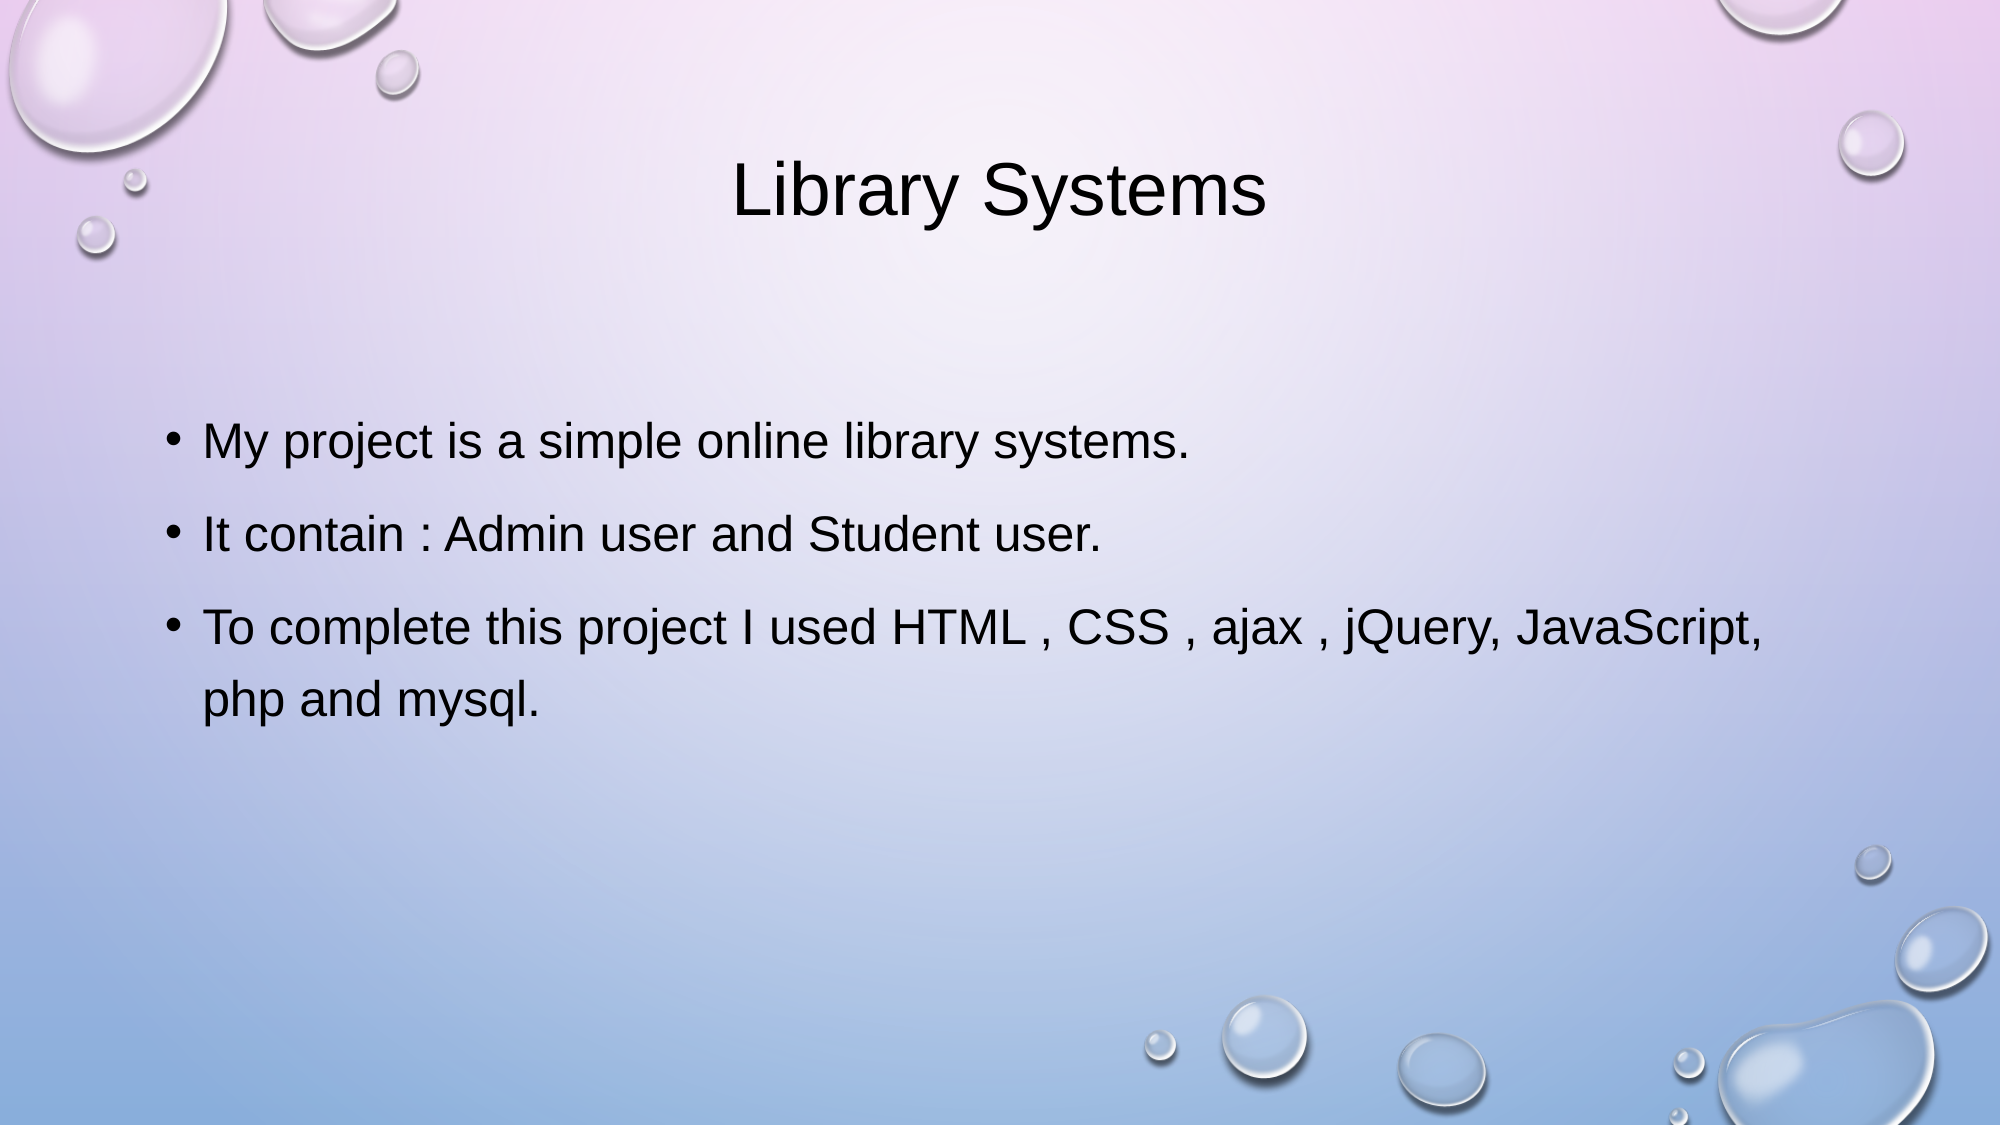

# Library Systems
My project is a simple online library systems.
It contain : Admin user and Student user.
To complete this project I used HTML , CSS , ajax , jQuery, JavaScript, php and mysql.